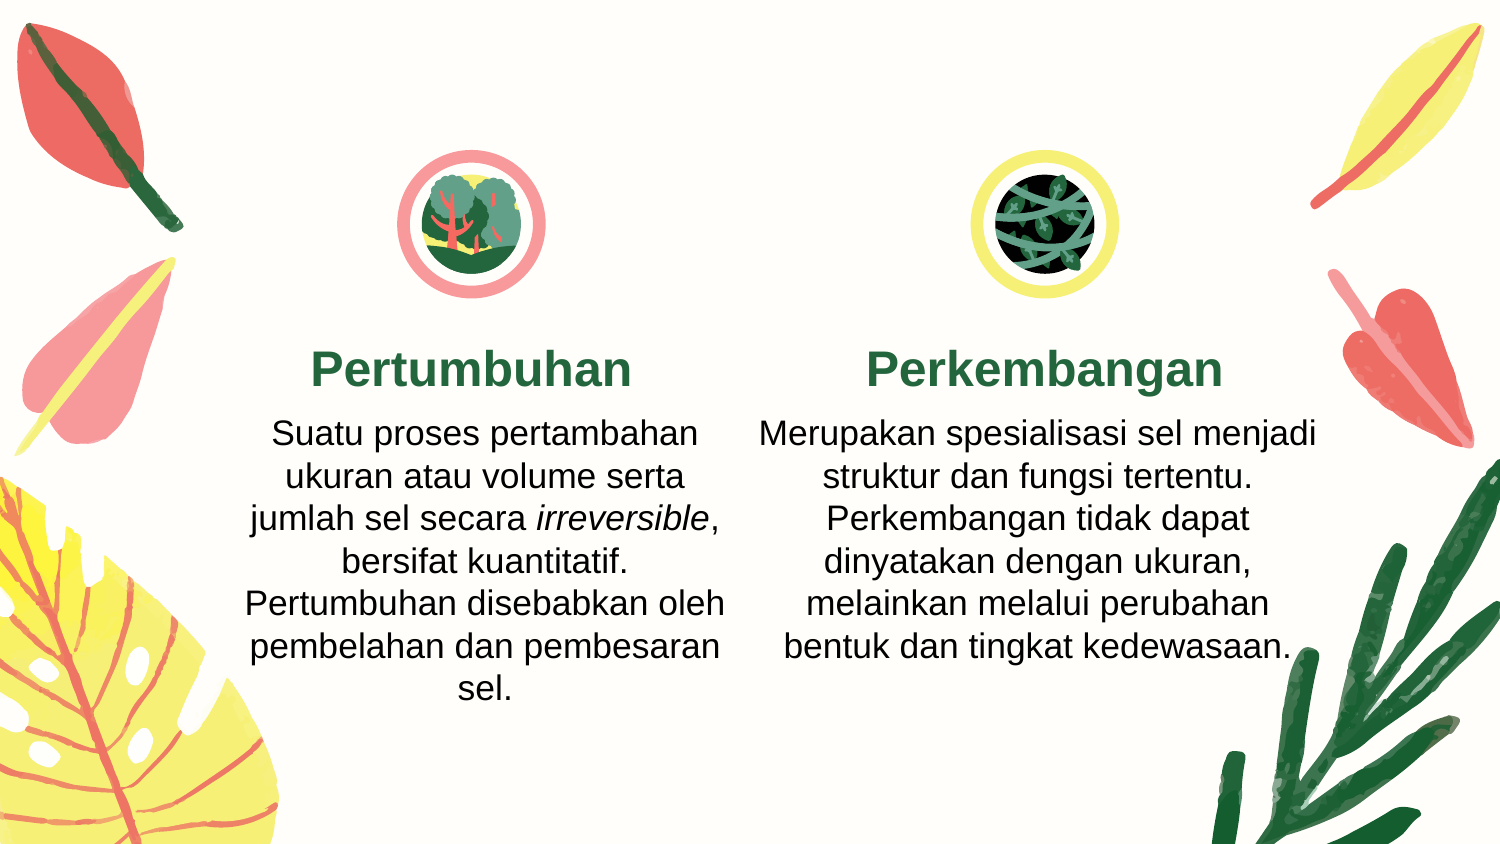

Pertumbuhan
Perkembangan
Suatu proses pertambahan ukuran atau volume serta jumlah sel secara irreversible, bersifat kuantitatif. Pertumbuhan disebabkan oleh pembelahan dan pembesaran sel.
Merupakan spesialisasi sel menjadi struktur dan fungsi tertentu. Perkembangan tidak dapat dinyatakan dengan ukuran, melainkan melalui perubahan bentuk dan tingkat kedewasaan.